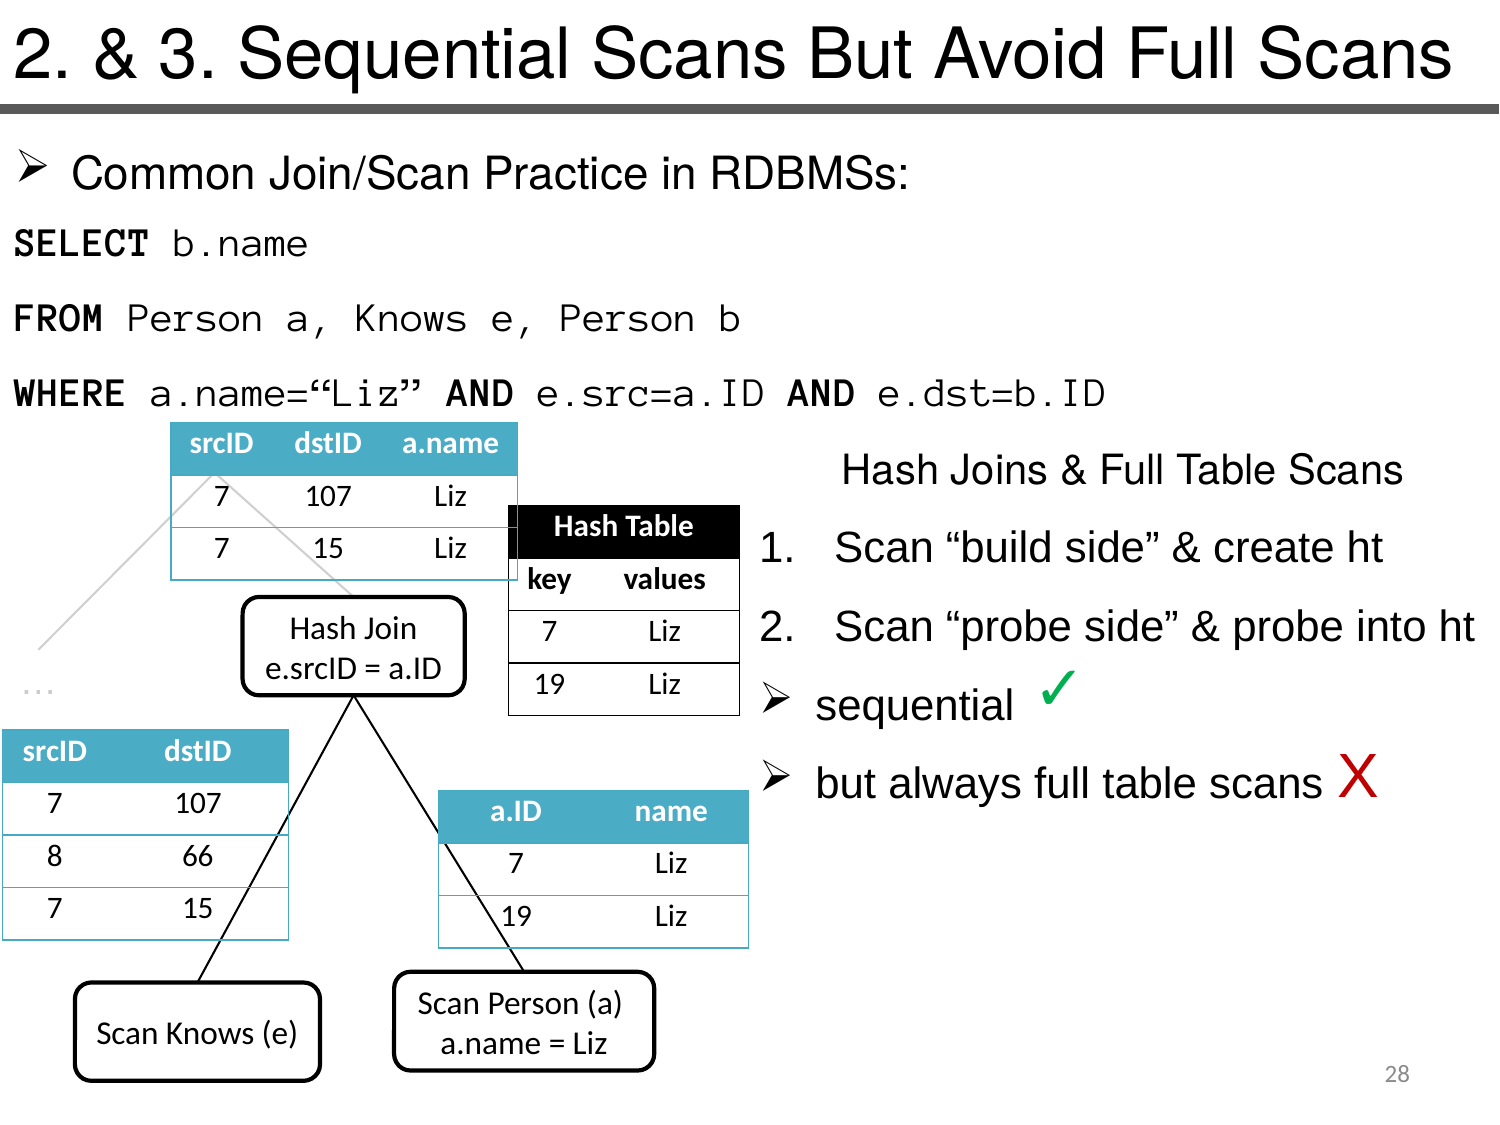

2. & 3. Sequential Scans But Avoid Full Scans
Common Join/Scan Practice in RDBMSs:
SELECT b.name
FROM Person a, Knows e, Person b
WHERE a.name=“Liz” AND e.src=a.ID AND e.dst=b.ID
Hash Joins & Full Table Scans
Scan “build side” & create ht
Scan “probe side” & probe into ht
sequential
but always full table scans
…
| srcID | dstID | a.name |
| --- | --- | --- |
| 7 | 107 | Liz |
| 7 | 15 | Liz |
| Hash Table |  |
| --- | --- |
| key | values |
| 7 | Liz |
| 19 | Liz |
Hash Join
e.srcID = a.ID
✓
…
X
| srcID | dstID |
| --- | --- |
| 7 | 107 |
| 8 | 66 |
| 7 | 15 |
| a.ID | name |
| --- | --- |
| 7 | Liz |
| 19 | Liz |
Scan Person (a)
a.name = Liz
Scan Knows (e)
28